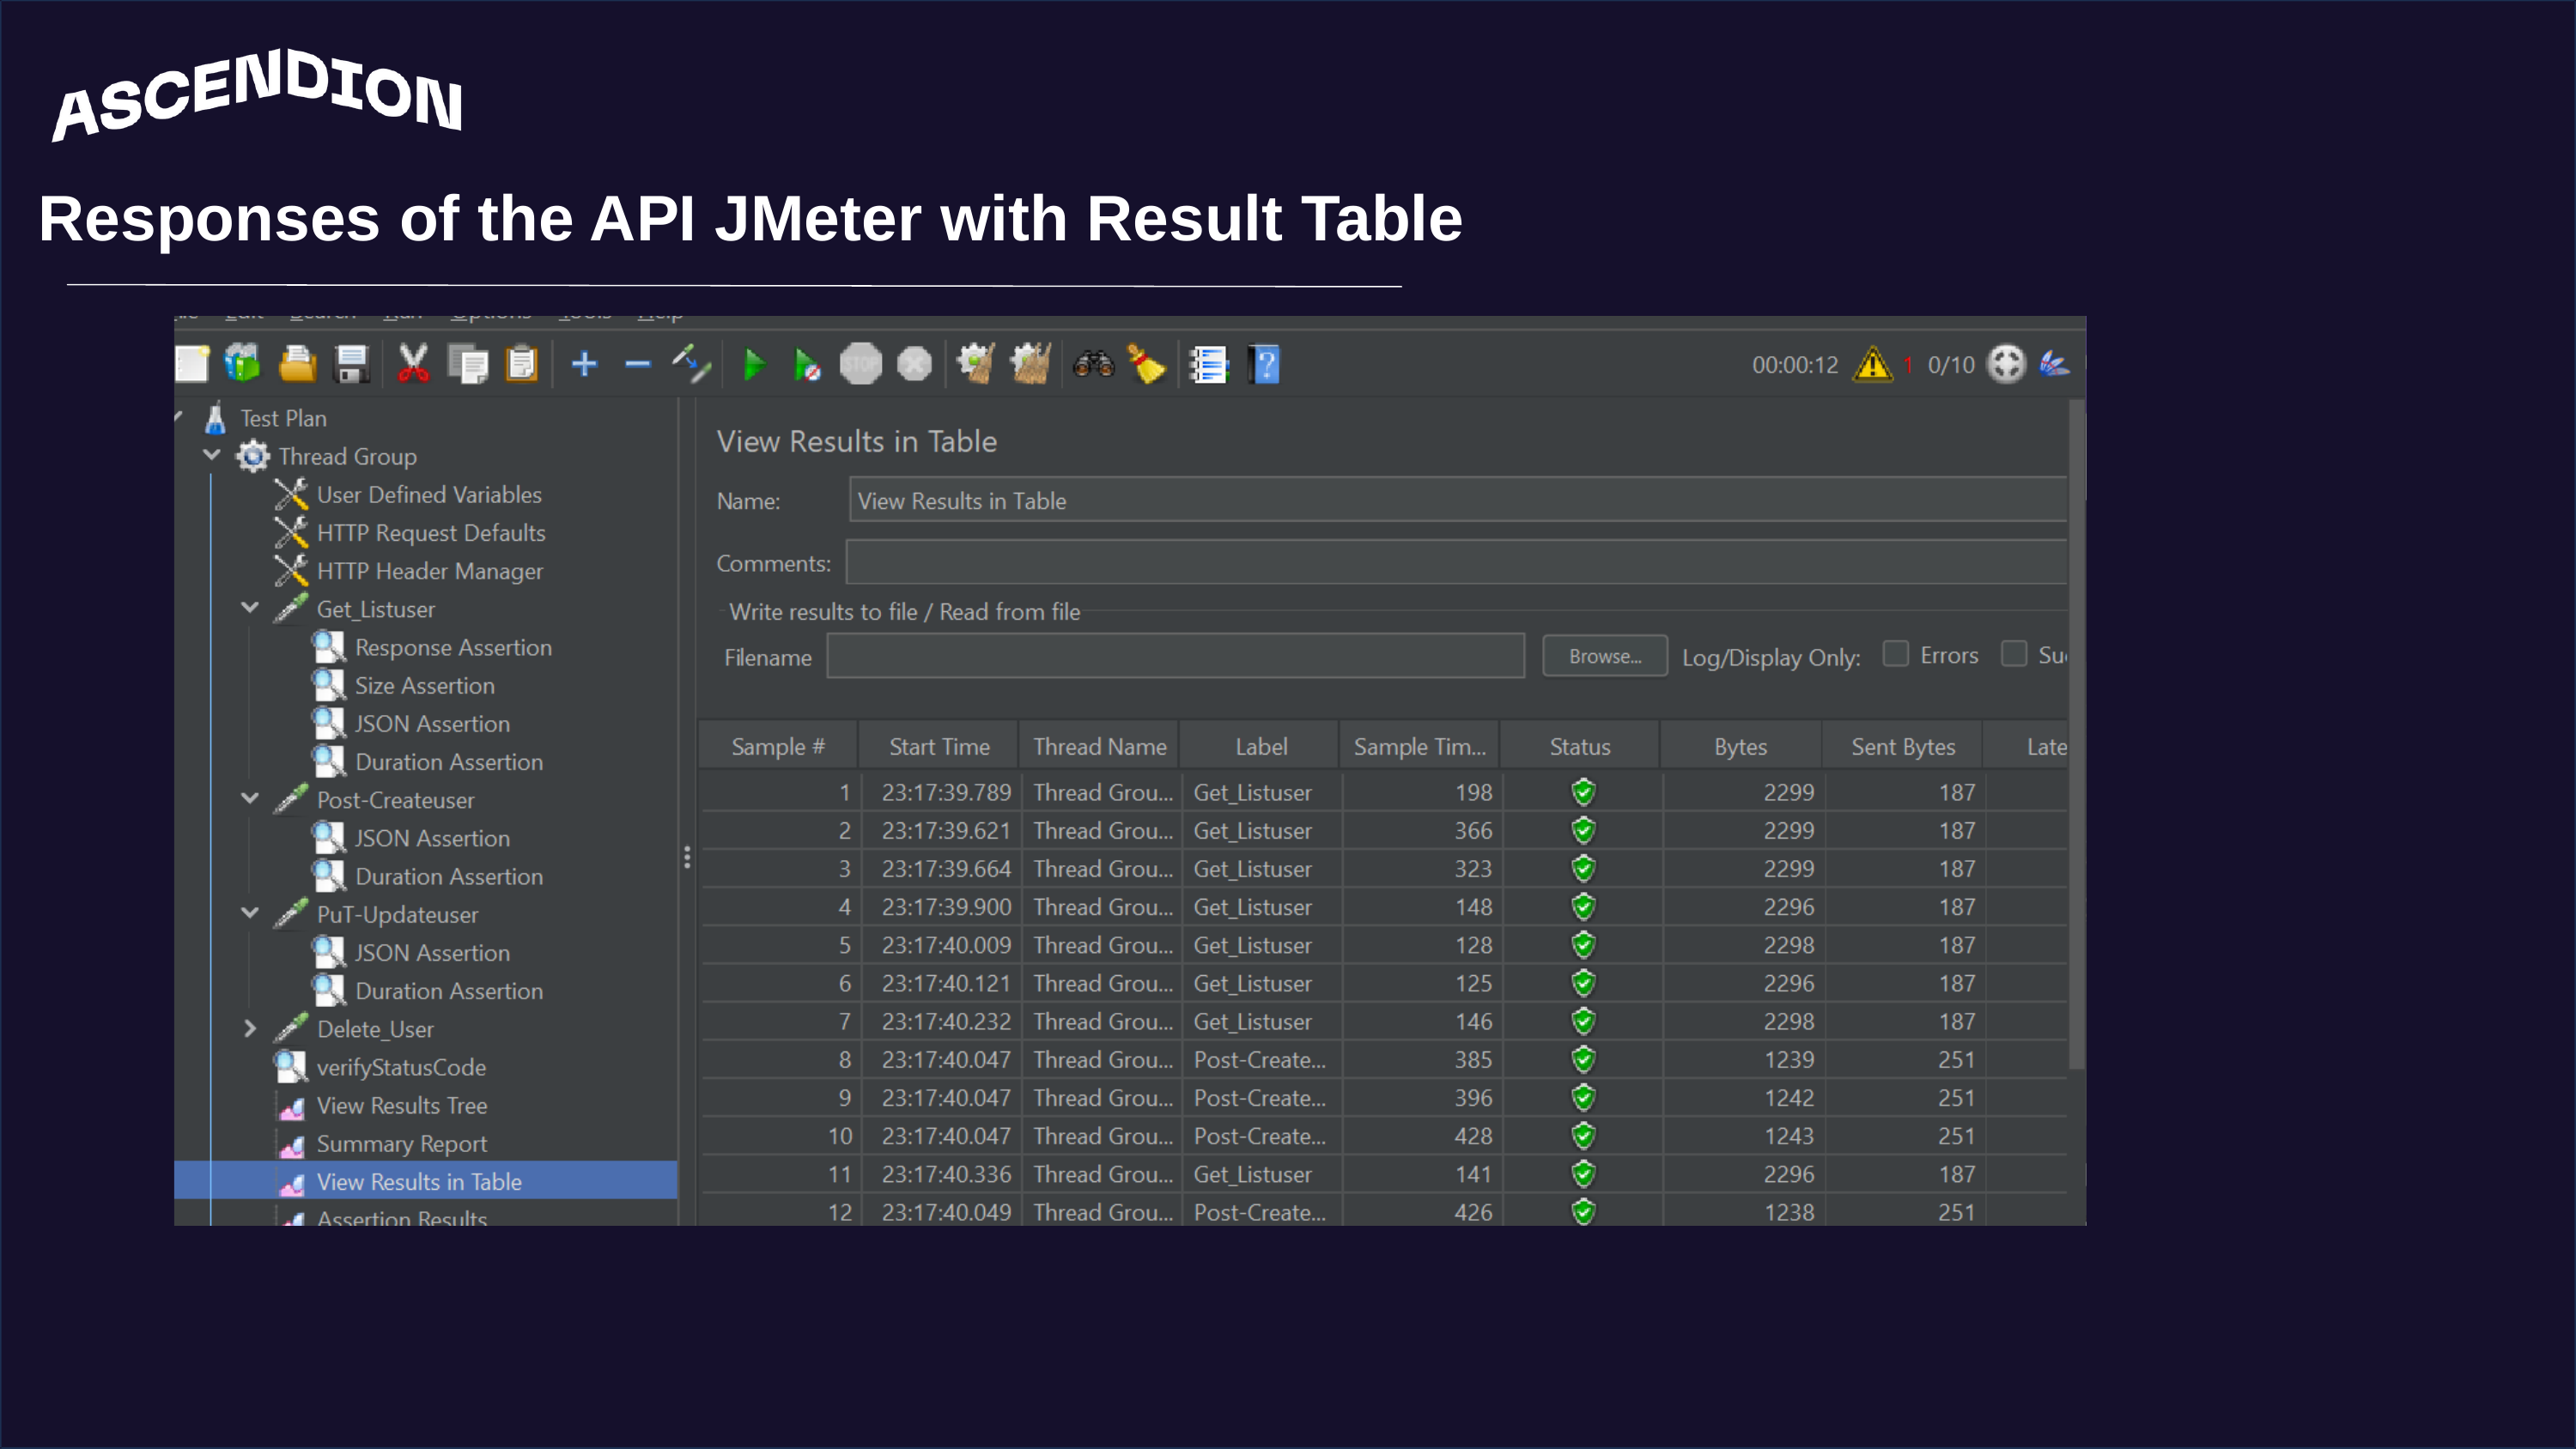

Responses of the API JMeter with Result Table